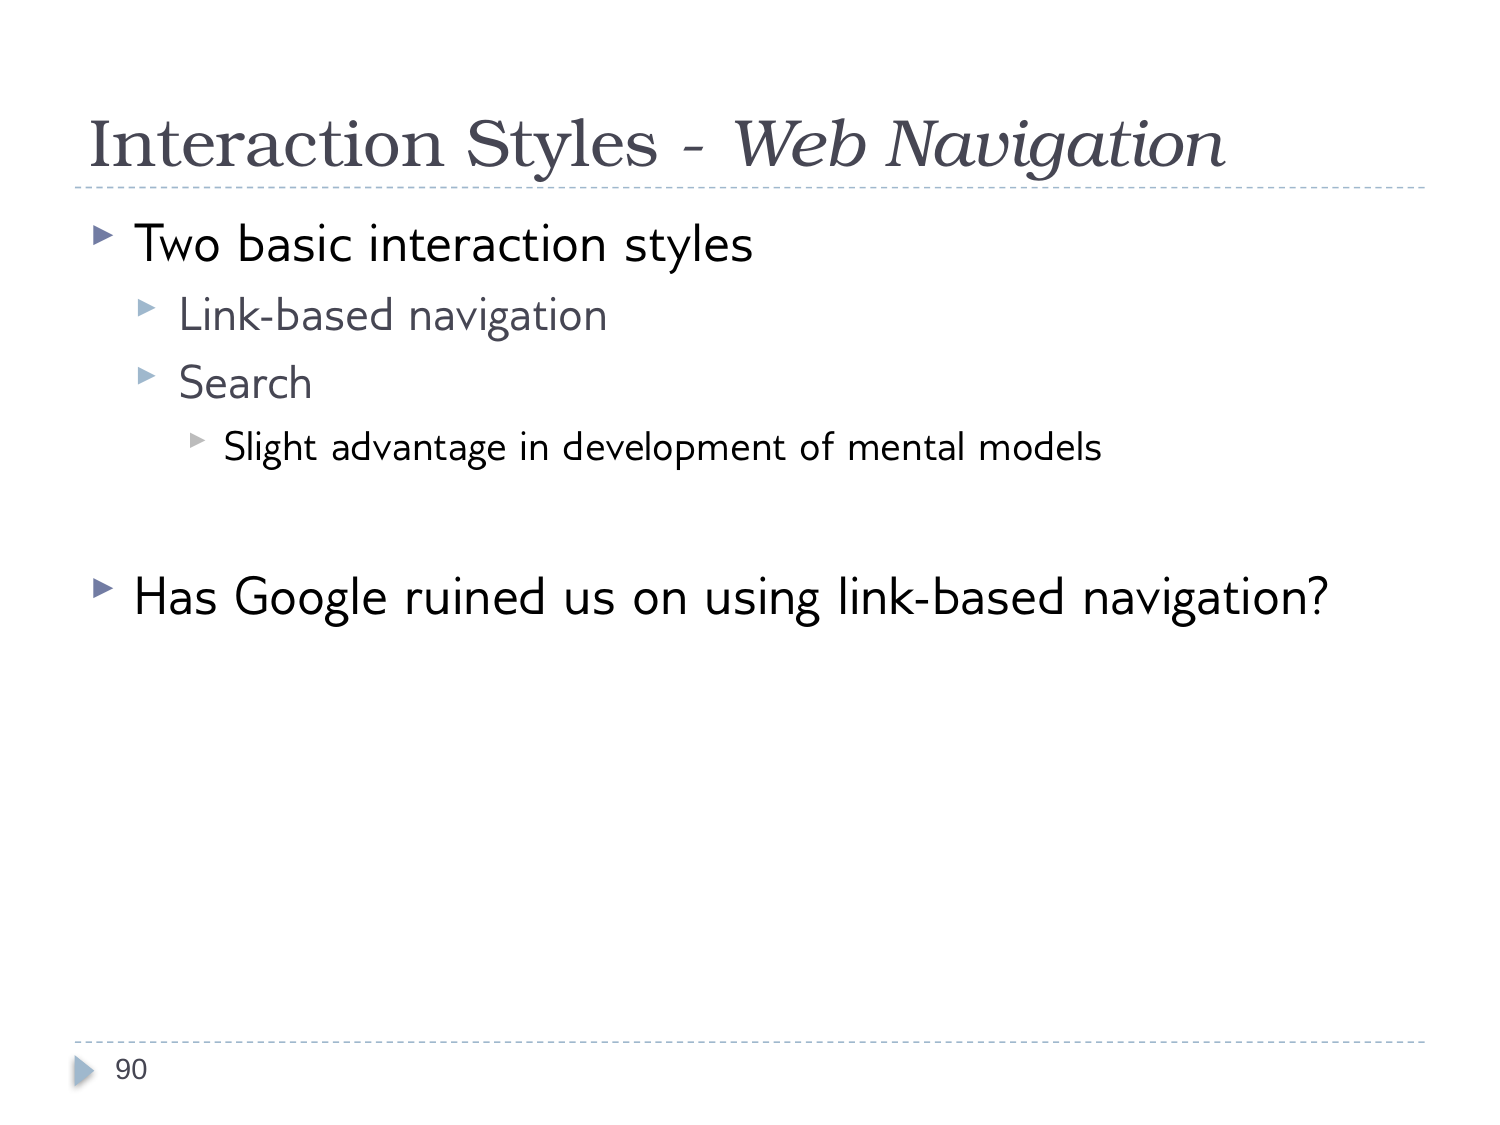

# Interaction Styles - Web Navigation
Two basic interaction styles
Link-based navigation
Search
Slight advantage in development of mental models

Has Google ruined us on using link-based navigation?
90